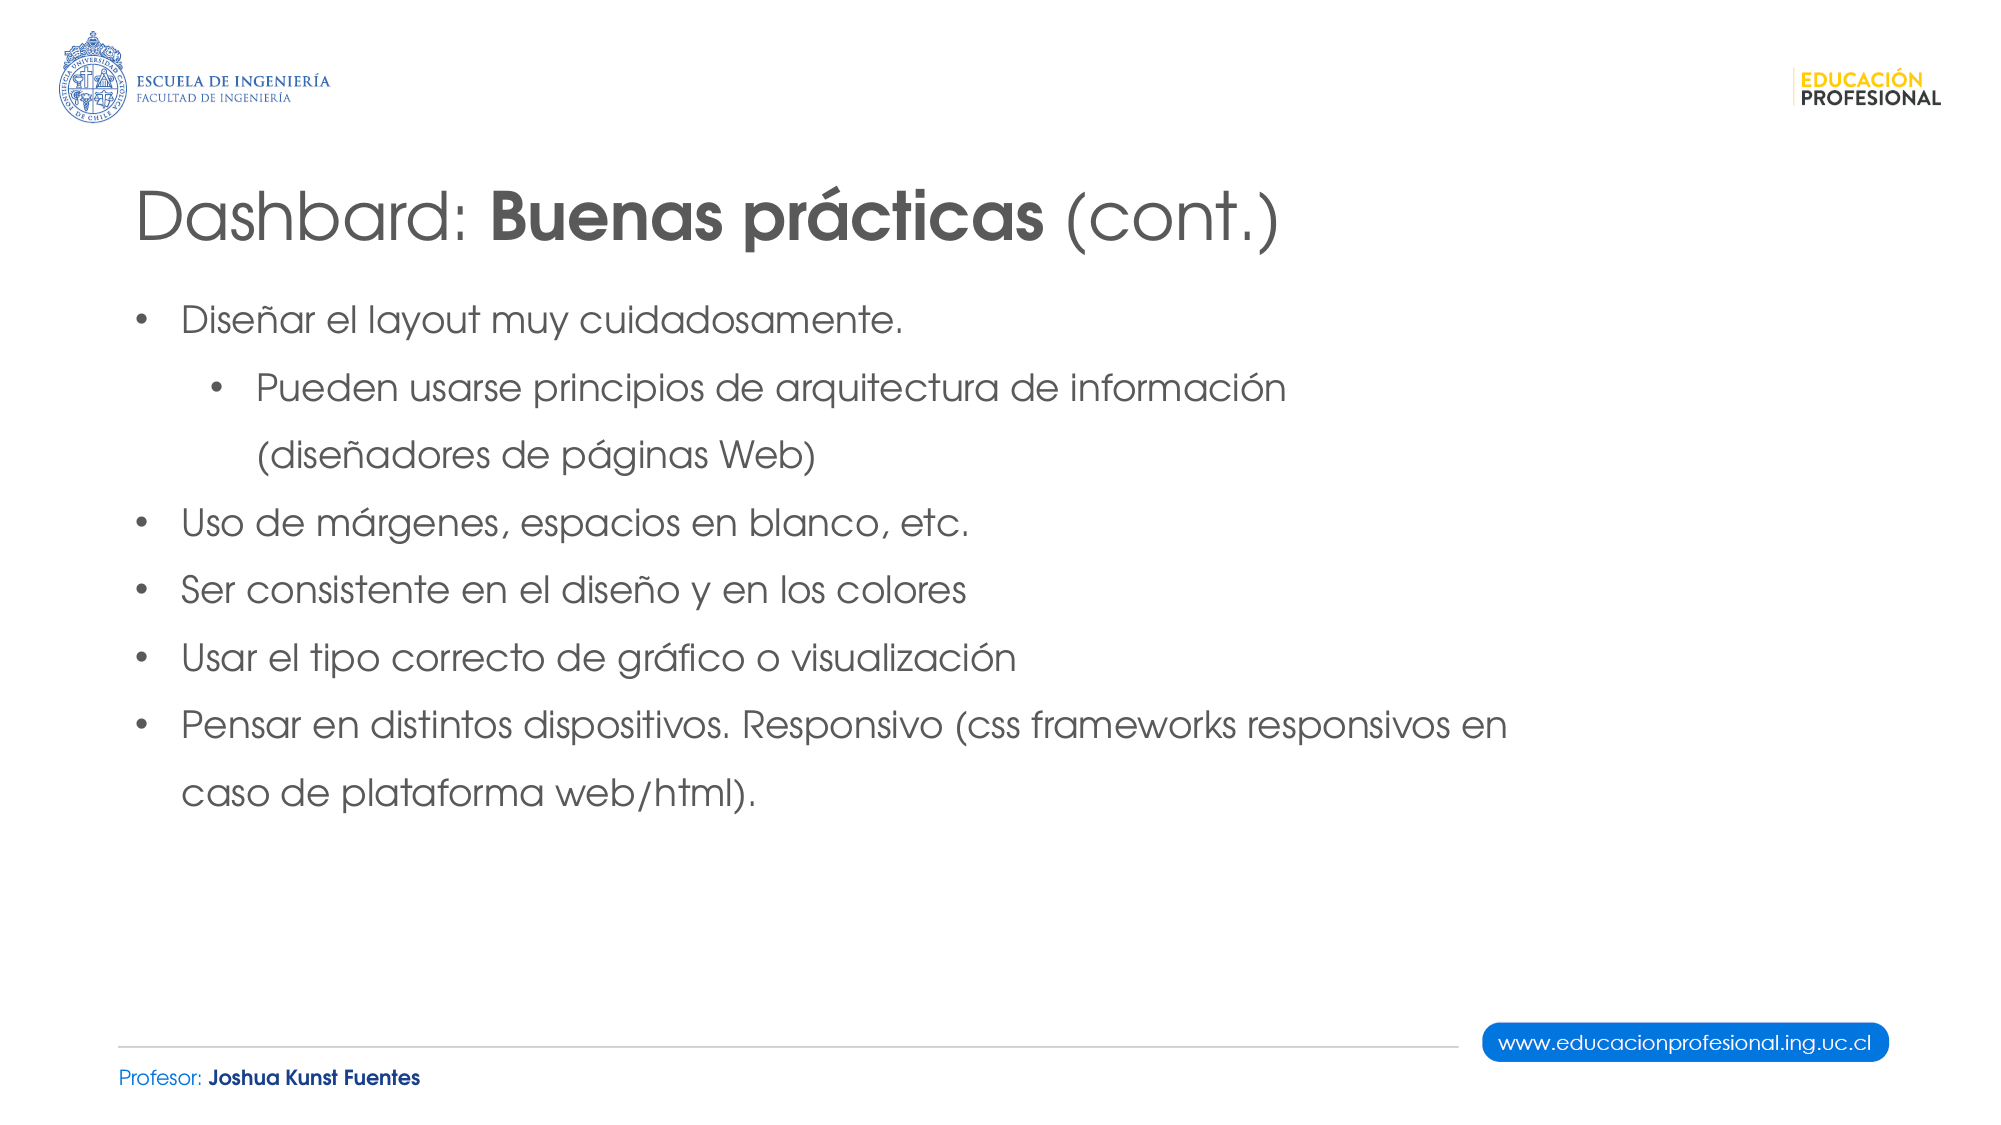

Dashbard: Buenas prácticas (cont.)
Diseñar el layout muy cuidadosamente.
Pueden usarse principios de arquitectura de información (diseñadores de páginas Web)
Uso de márgenes, espacios en blanco, etc.
Ser consistente en el diseño y en los colores
Usar el tipo correcto de gráfico o visualización
Pensar en distintos dispositivos. Responsivo (css frameworks responsivos en caso de plataforma web/html).